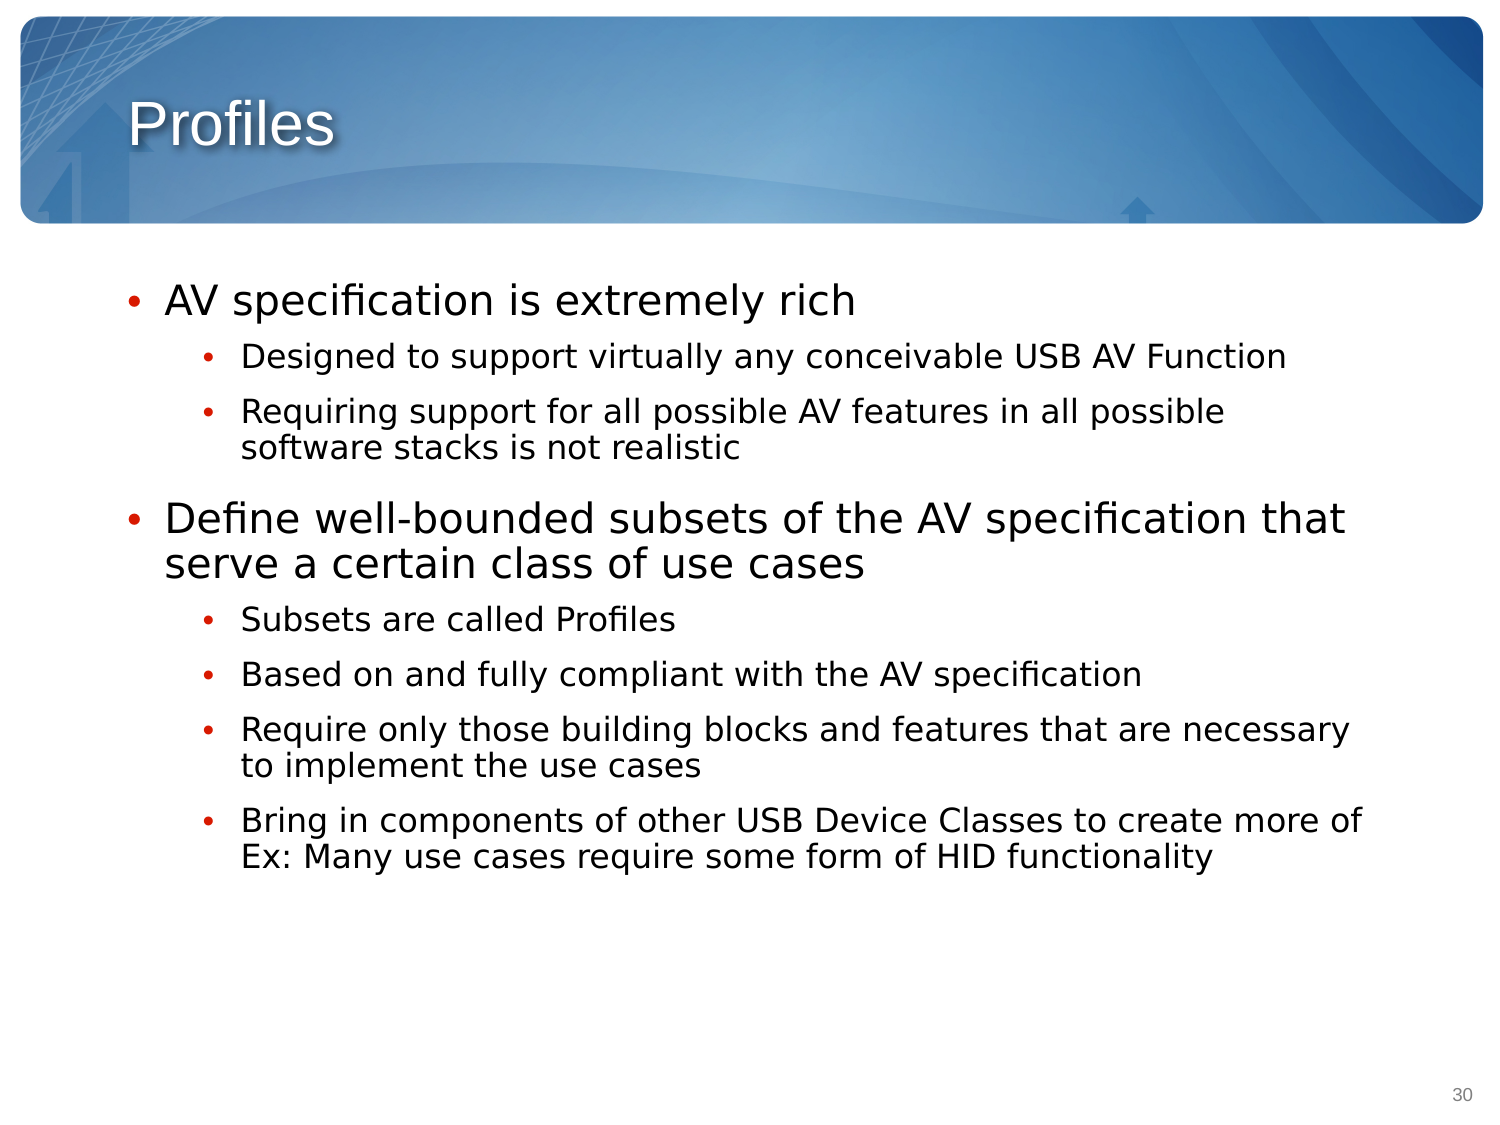

# Profiles
AV specification is extremely rich
Designed to support virtually any conceivable USB AV Function
Requiring support for all possible AV features in all possible software stacks is not realistic
Define well-bounded subsets of the AV specification that serve a certain class of use cases
Subsets are called Profiles
Based on and fully compliant with the AV specification
Require only those building blocks and features that are necessary to implement the use cases
Bring in components of other USB Device Classes to create more of Ex: Many use cases require some form of HID functionality
30